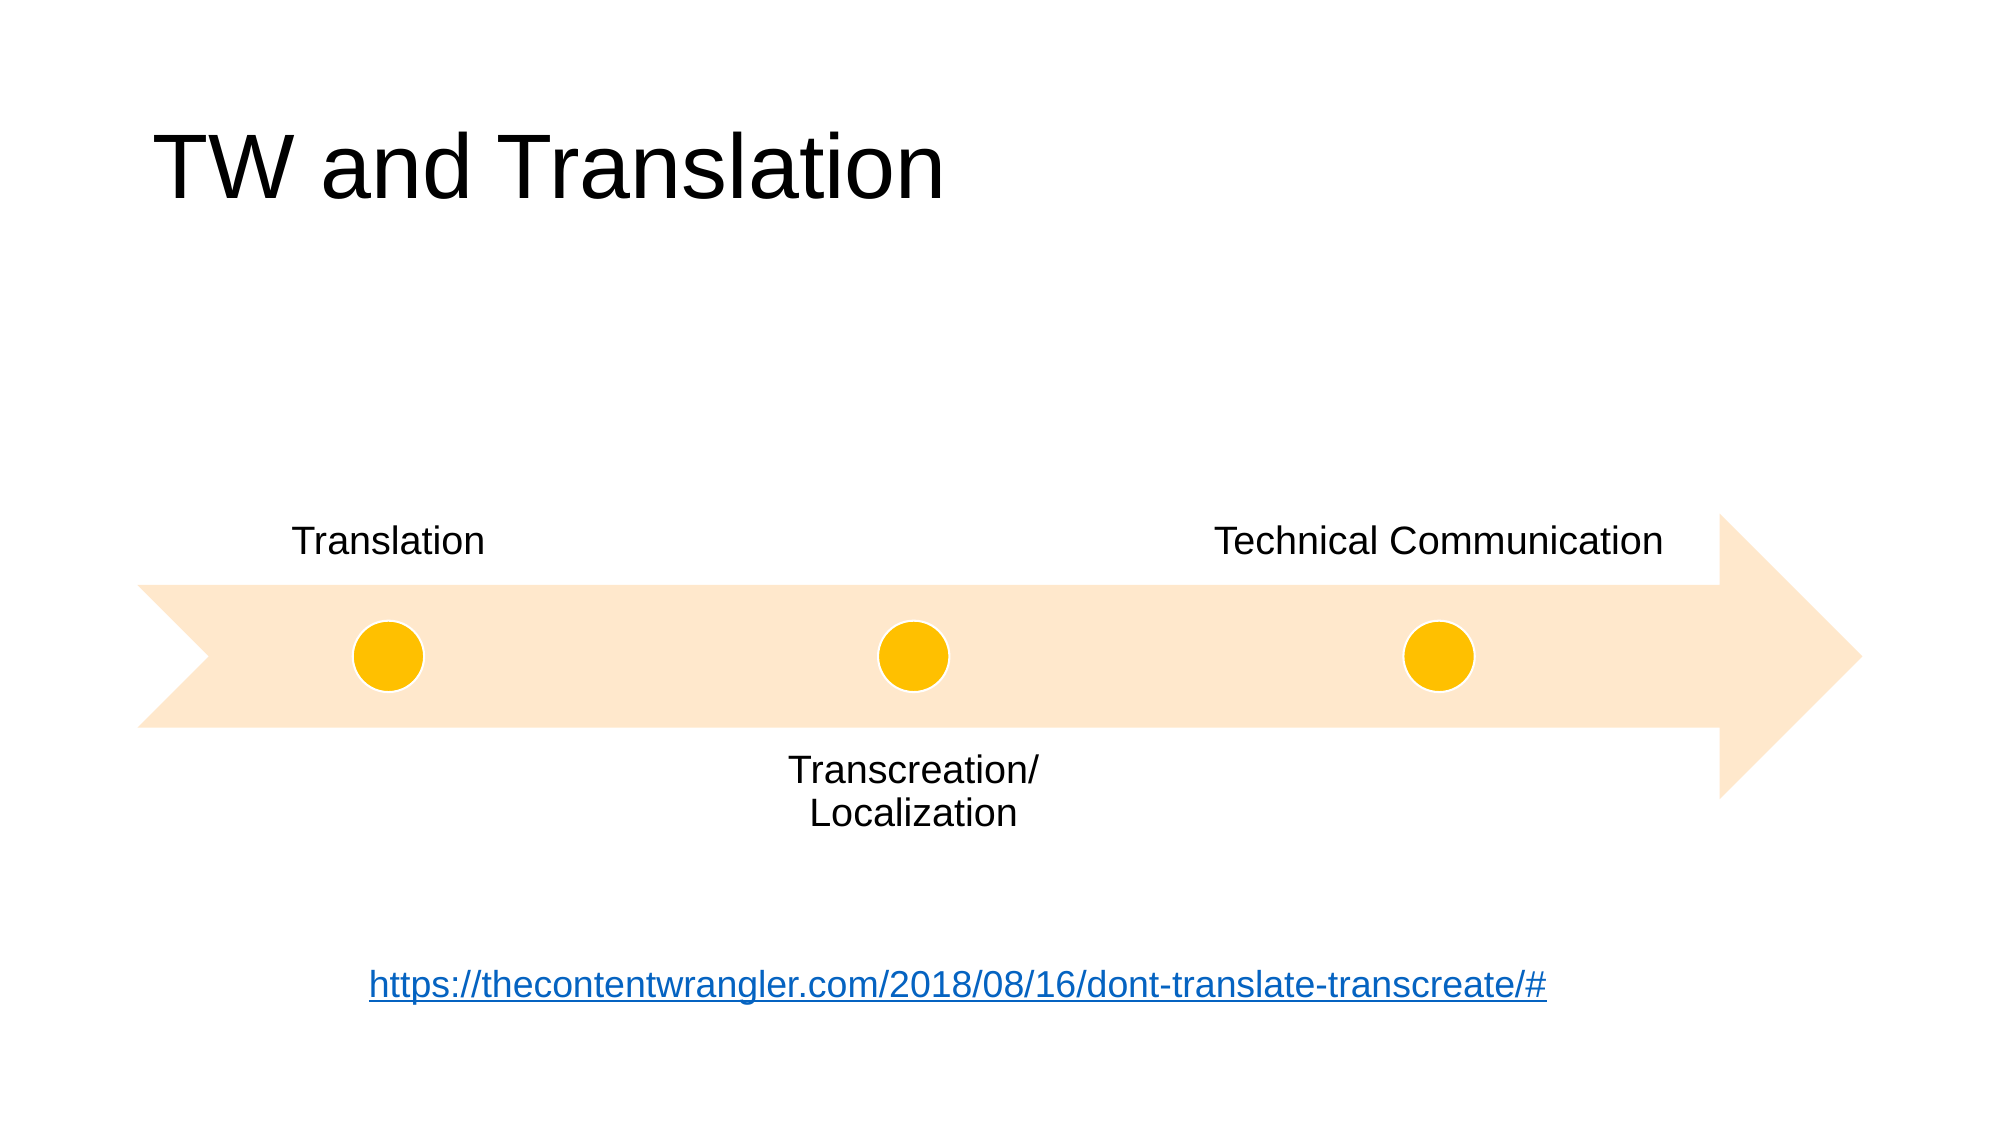

# TW and Translation
Translation
Transcreation/Localization
Technical Communication
https://thecontentwrangler.com/2018/08/16/dont-translate-transcreate/#